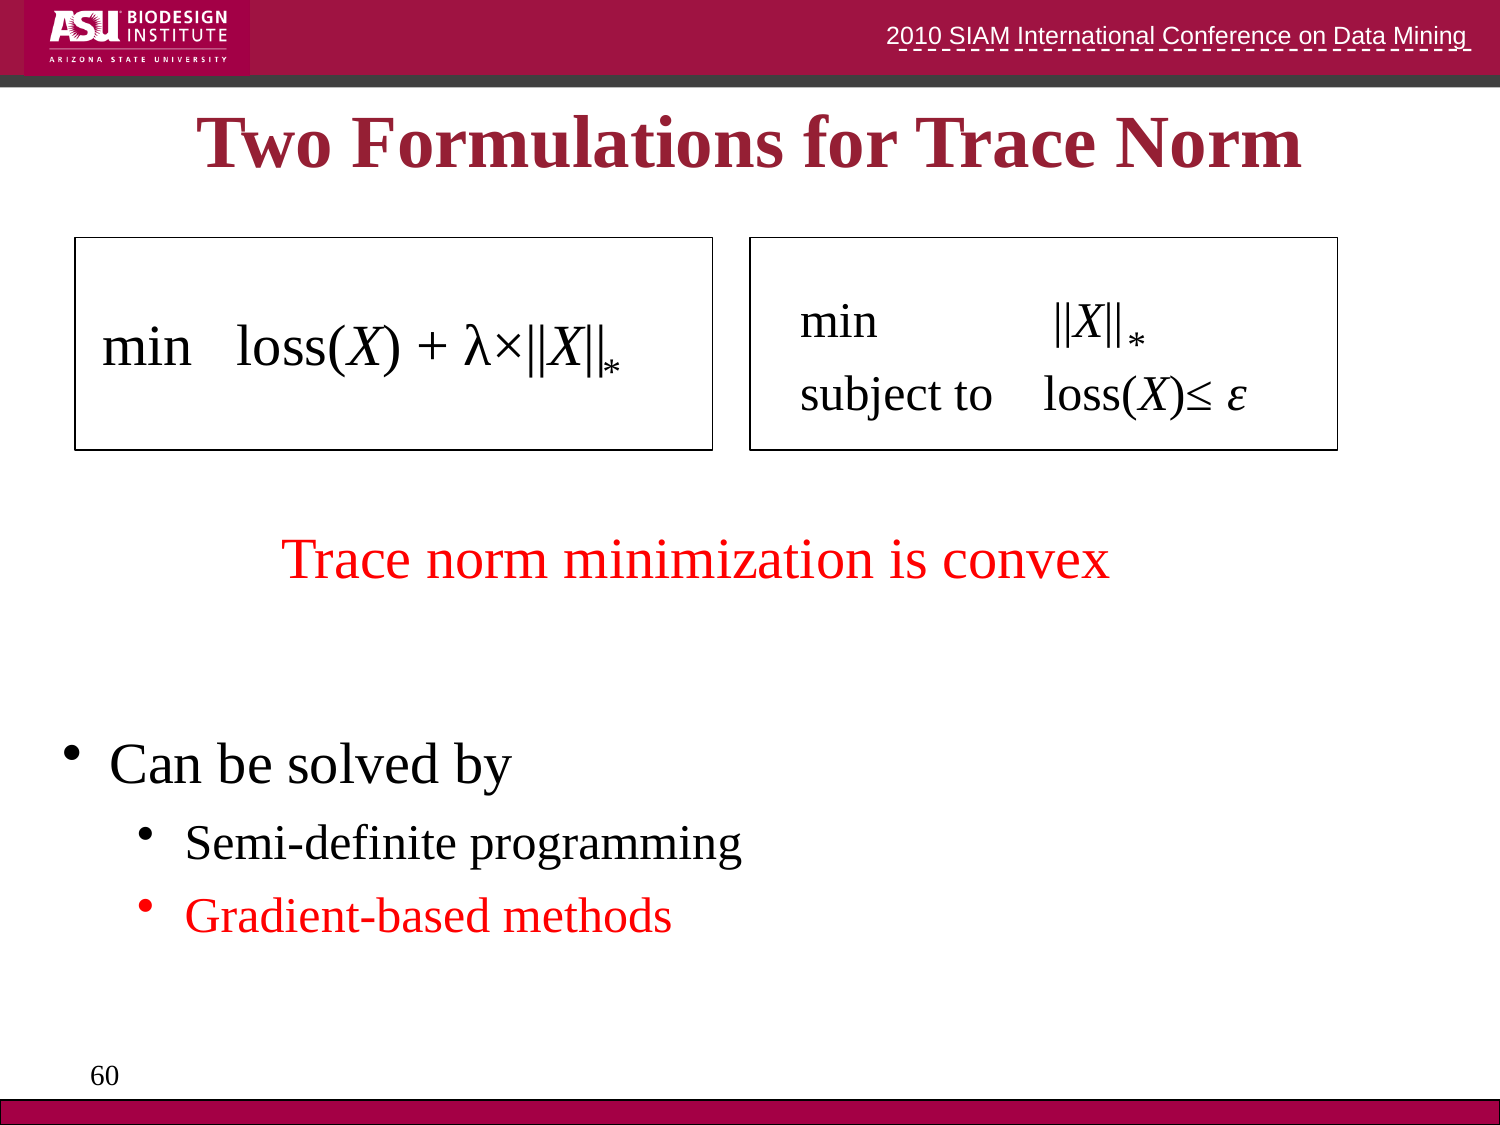

# Two Formulations for Trace Norm

min              ||X||
subject to    loss(X)≤ ε
min   loss(X) + λ×||X||
*
*
Trace norm minimization is convex
Can be solved by
Semi-definite programming
Gradient-based methods
60